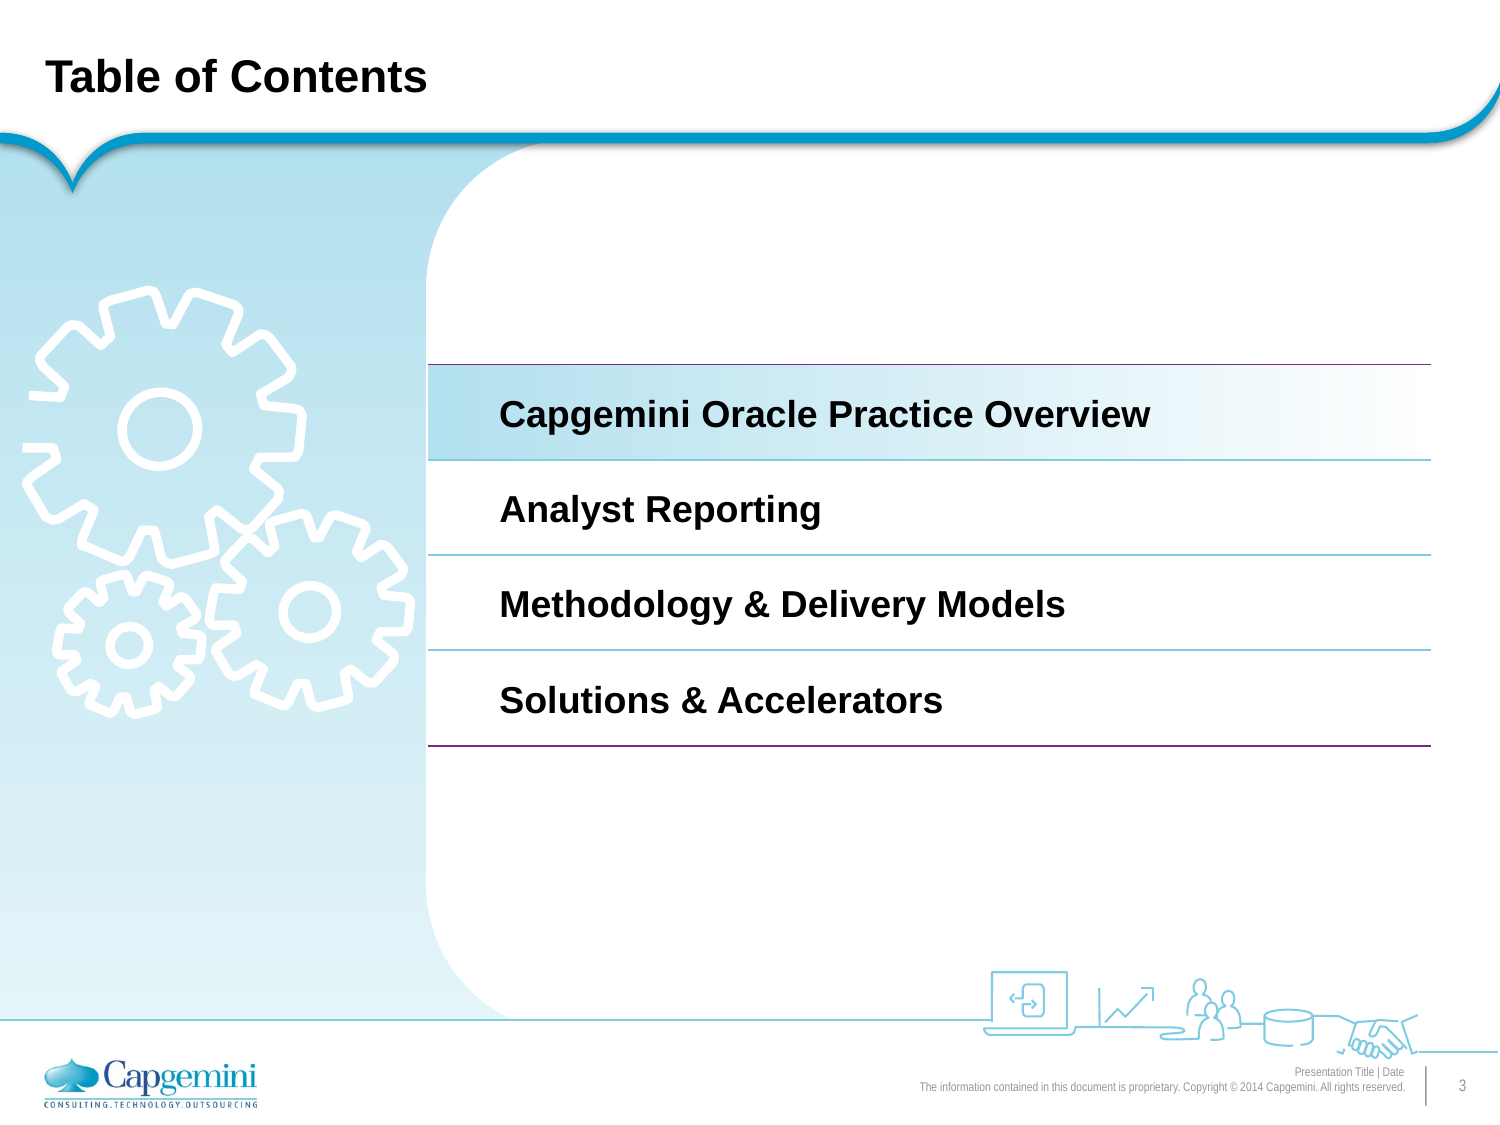

# Table of Contents

| Capgemini Oracle Practice Overview |
| --- |
| Analyst Reporting |
| Methodology & Delivery Models |
| Solutions & Accelerators |